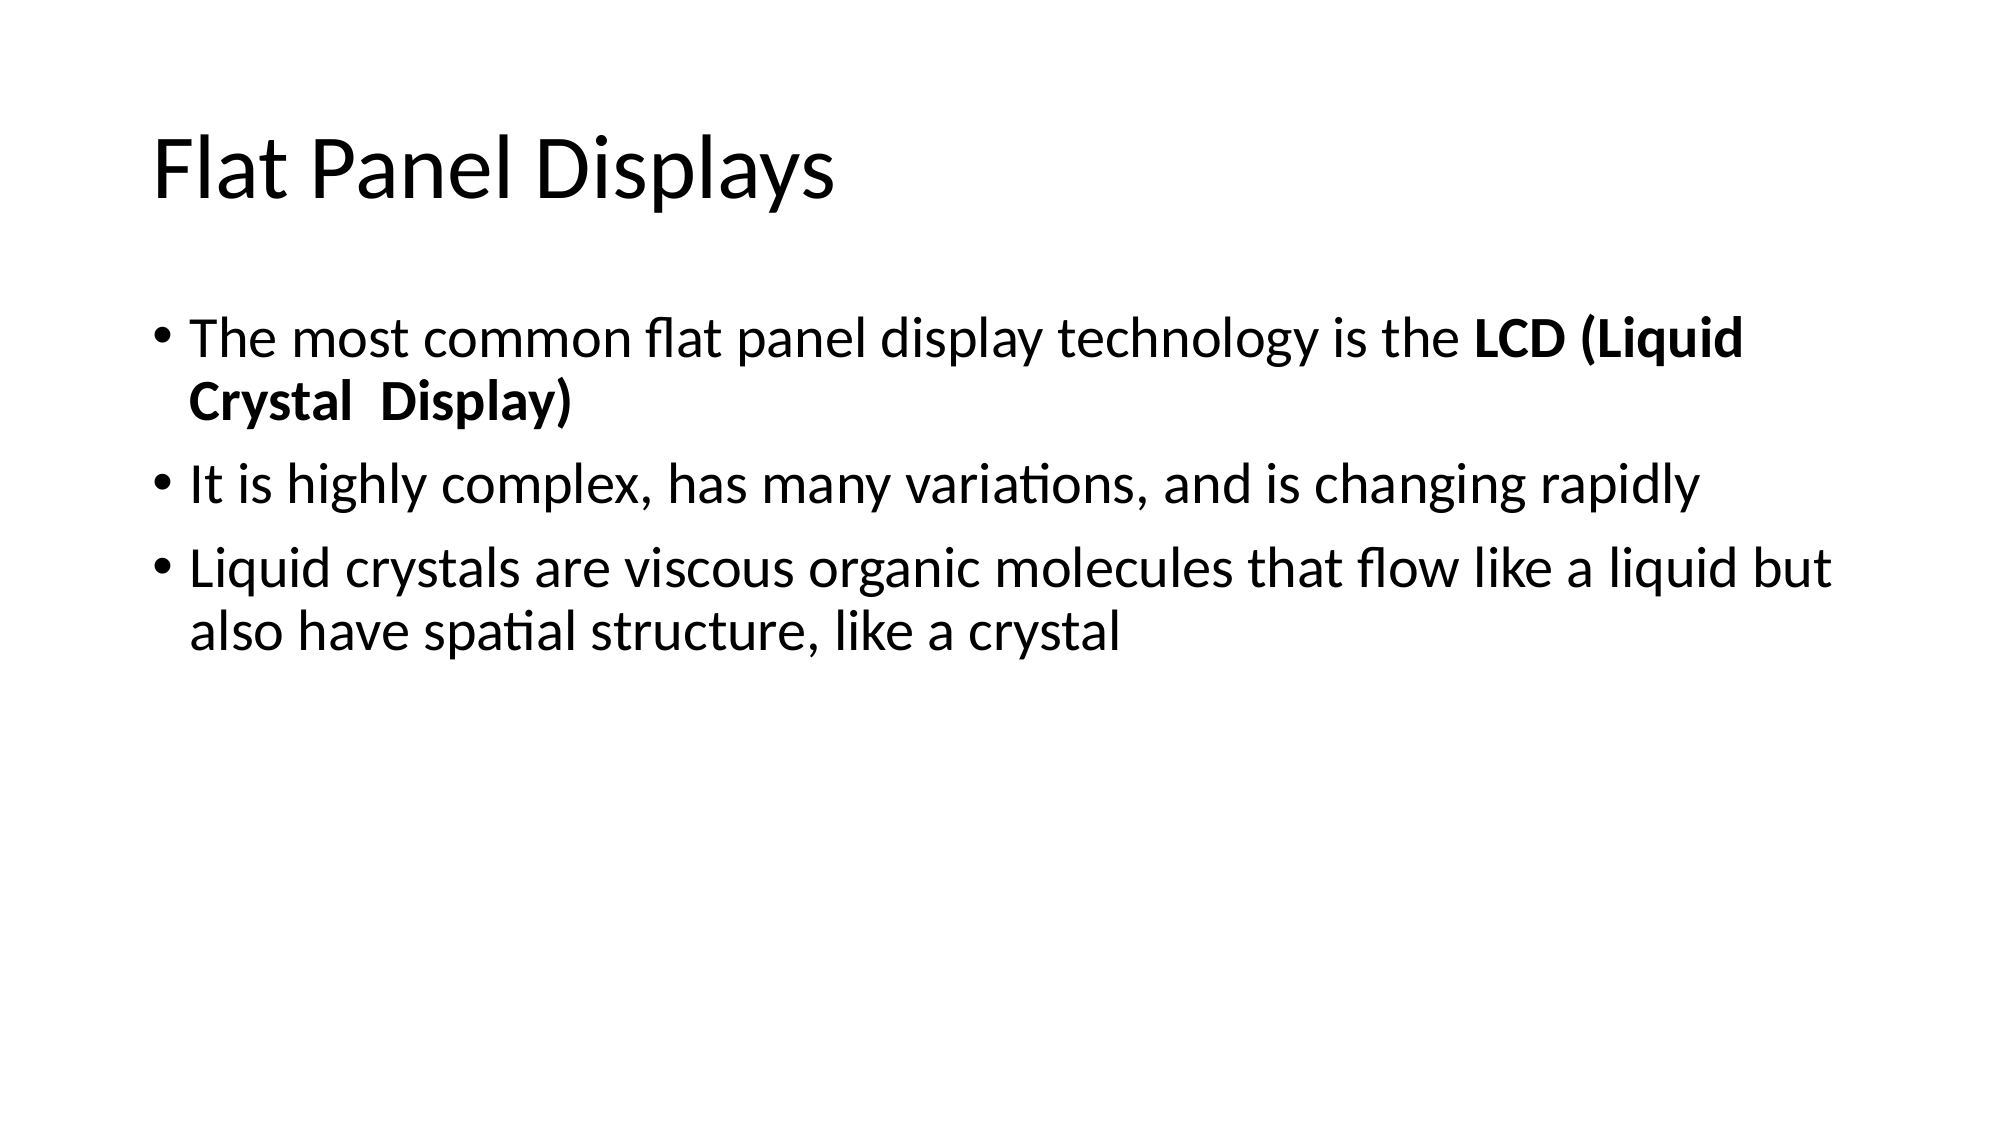

# Flat Panel Displays
The most common flat panel display technology is the LCD (Liquid Crystal  Display)
It is highly complex, has many variations, and is changing rapidly
Liquid crystals are viscous organic molecules that flow like a liquid but also have spatial structure, like a crystal